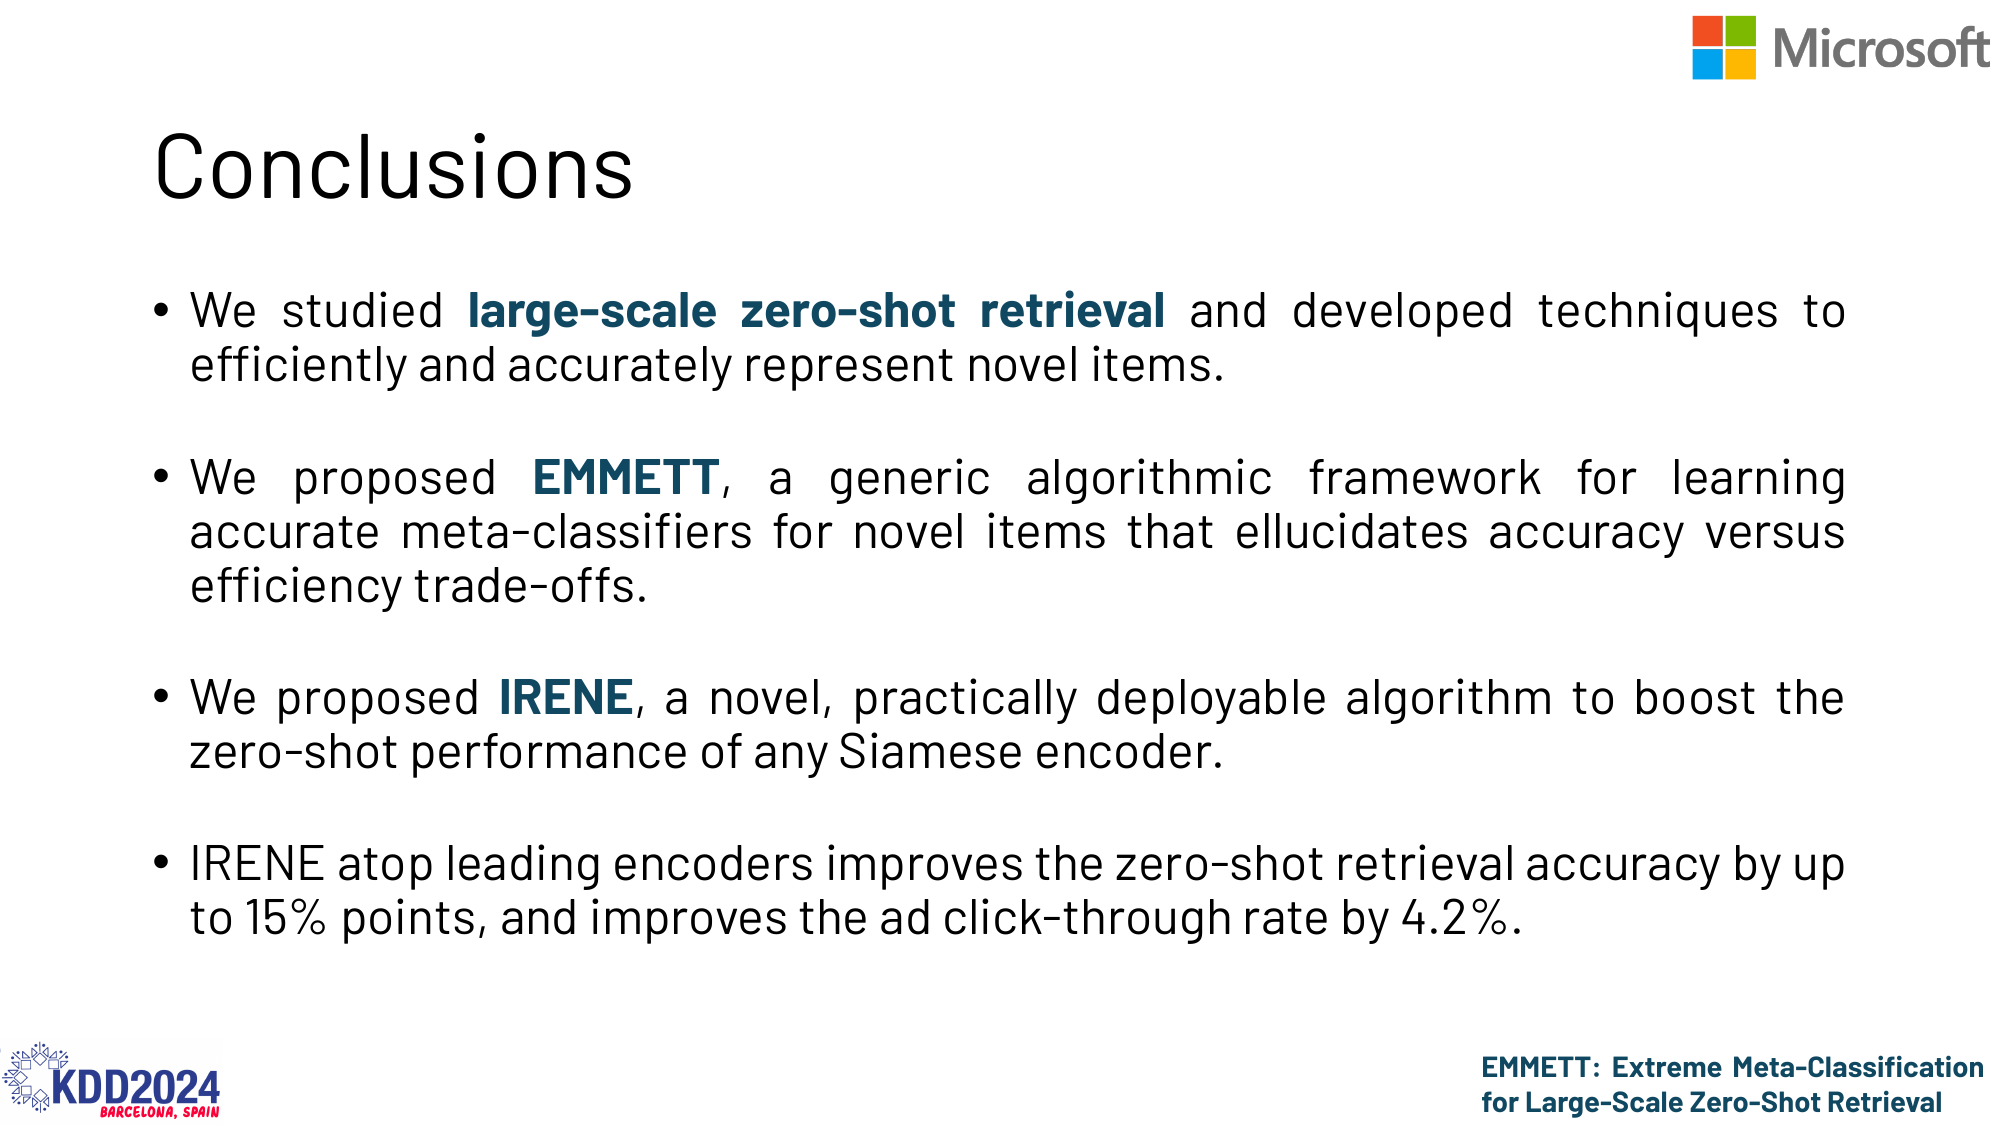

# Conclusions
We studied large-scale zero-shot retrieval and developed techniques to efficiently and accurately represent novel items.
We proposed EMMETT, a generic algorithmic framework for learning accurate meta-classifiers for novel items that ellucidates accuracy versus efficiency trade-offs.
We proposed IRENE, a novel, practically deployable algorithm to boost the zero-shot performance of any Siamese encoder.
IRENE atop leading encoders improves the zero-shot retrieval accuracy by up to 15% points, and improves the ad click-through rate by 4.2%.